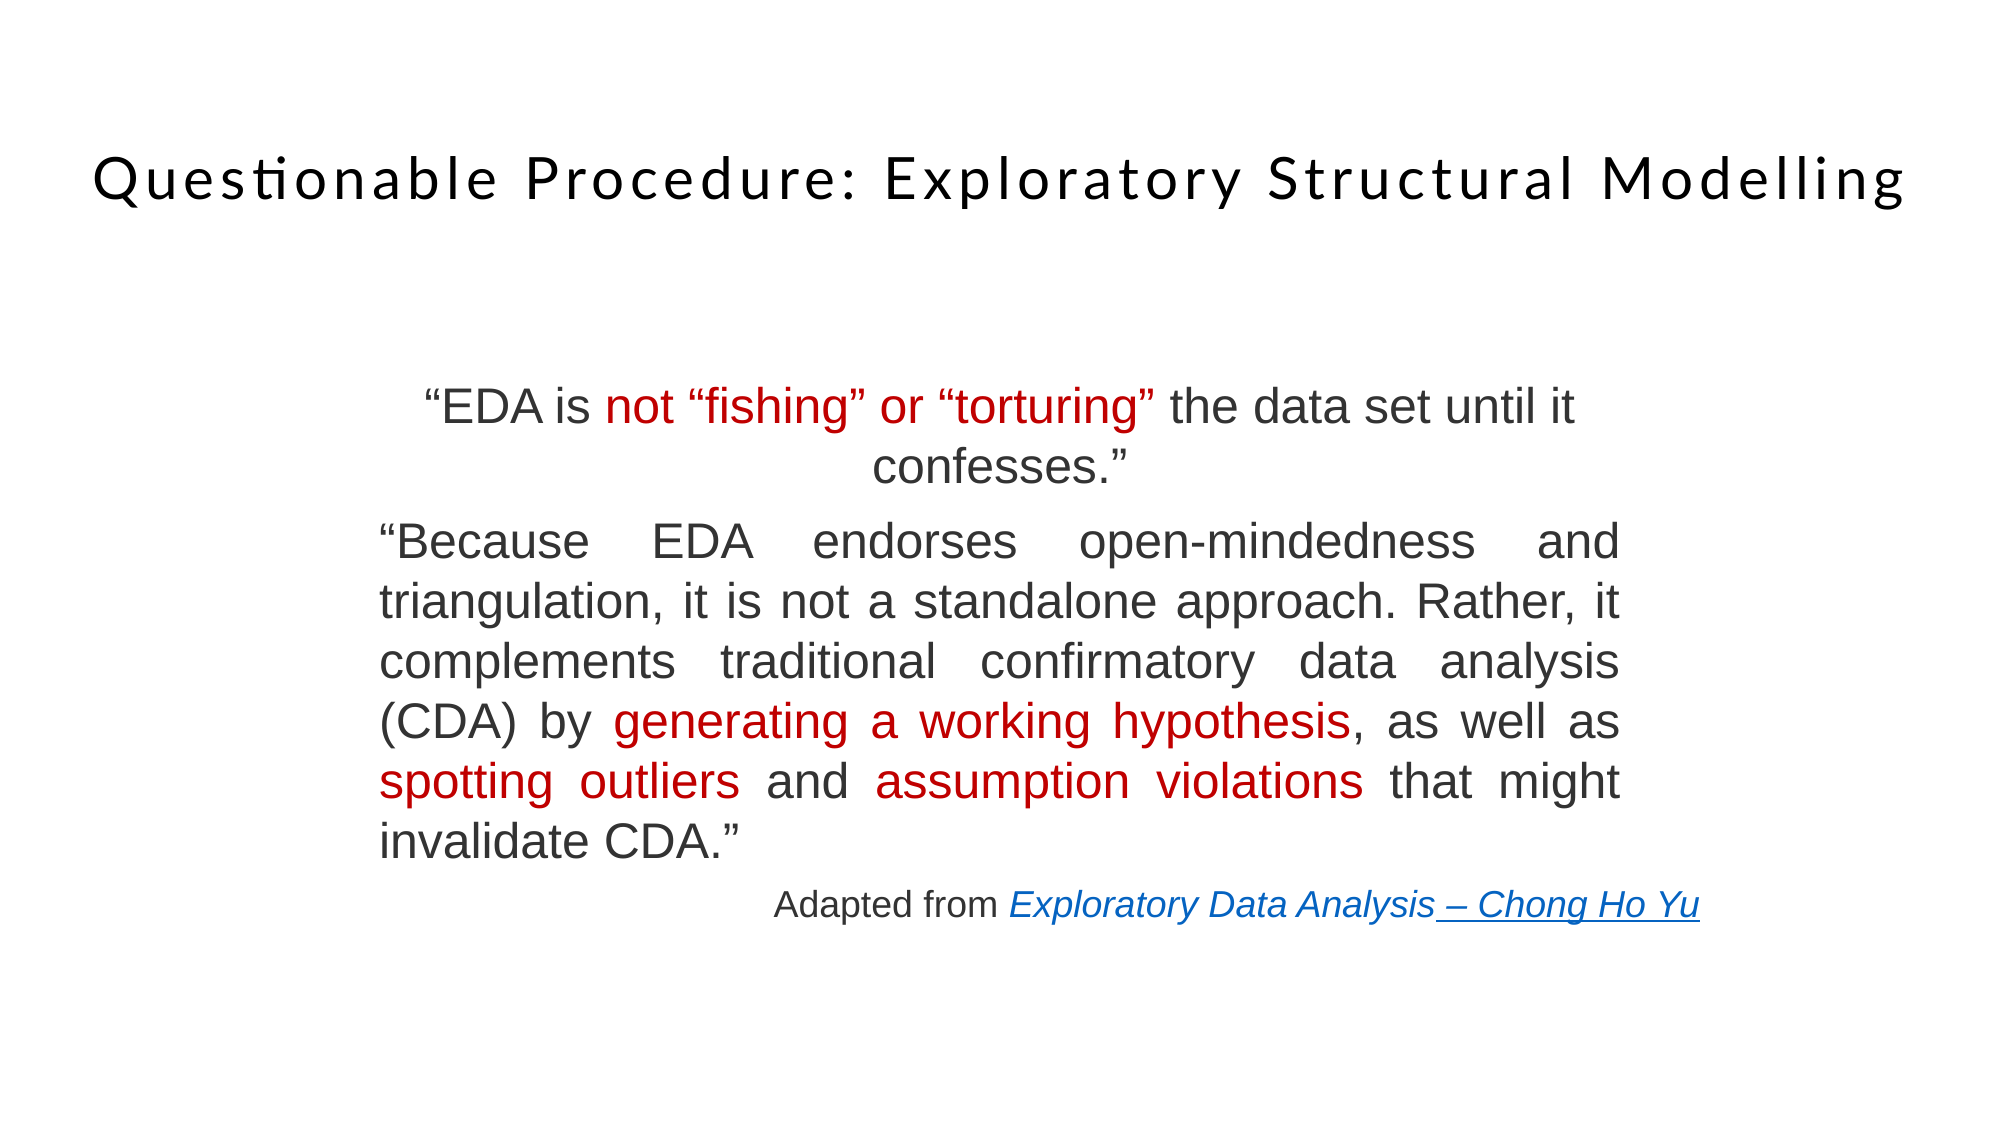

Questionable Procedure: Exploratory Structural Modelling
“EDA is not “fishing” or “torturing” the data set until it confesses.”
“Because EDA endorses open-mindedness and triangulation, it is not a standalone approach. Rather, it complements traditional confirmatory data analysis (CDA) by generating a working hypothesis, as well as spotting outliers and assumption violations that might invalidate CDA.”
Adapted from Exploratory Data Analysis – Chong Ho Yu